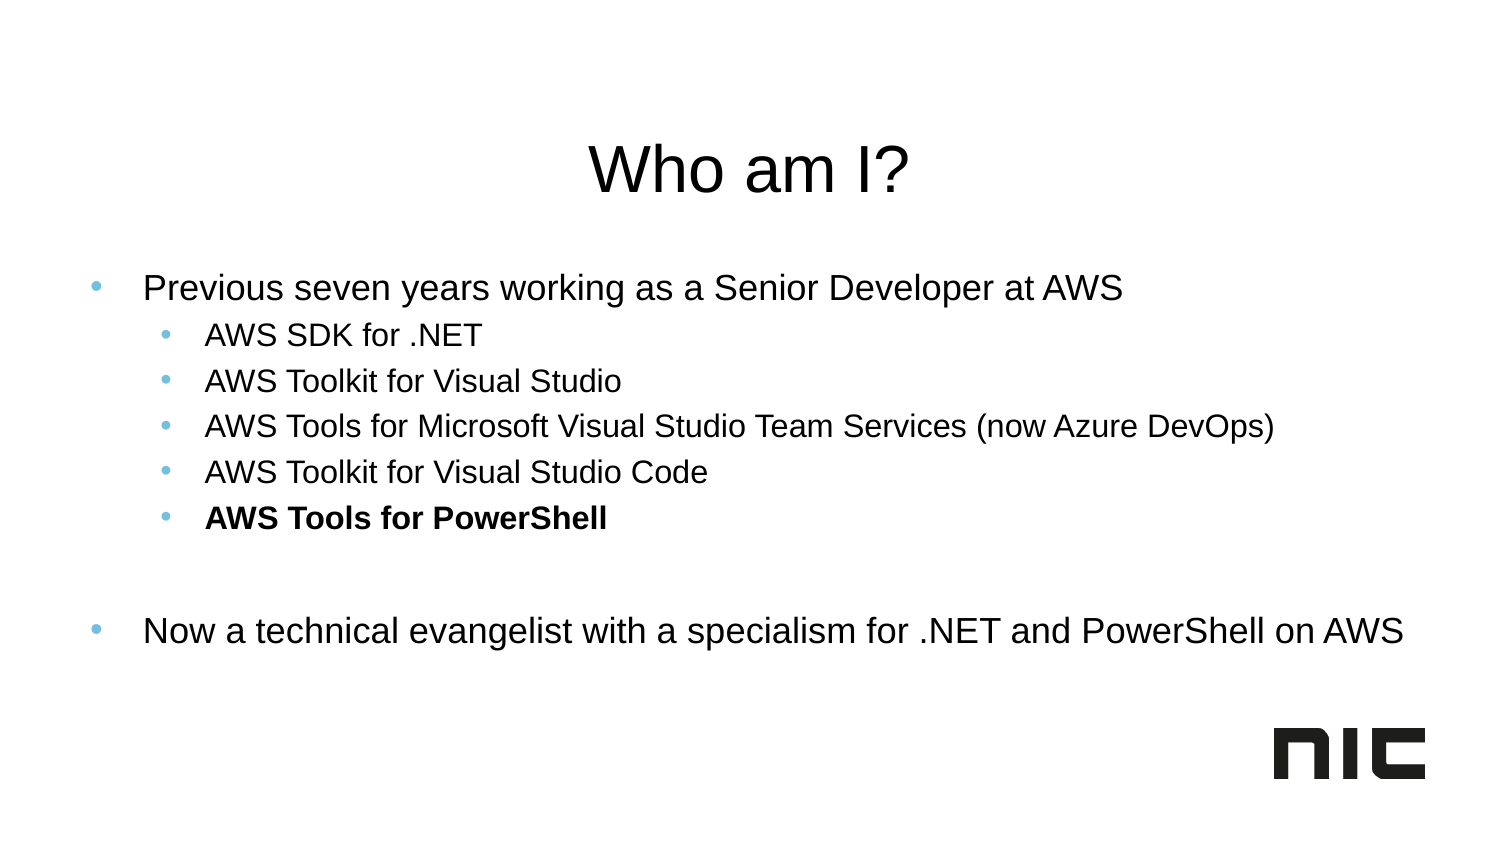

# Who am I?
Previous seven years working as a Senior Developer at AWS
AWS SDK for .NET
AWS Toolkit for Visual Studio
AWS Tools for Microsoft Visual Studio Team Services (now Azure DevOps)
AWS Toolkit for Visual Studio Code
AWS Tools for PowerShell

Now a technical evangelist with a specialism for .NET and PowerShell on AWS